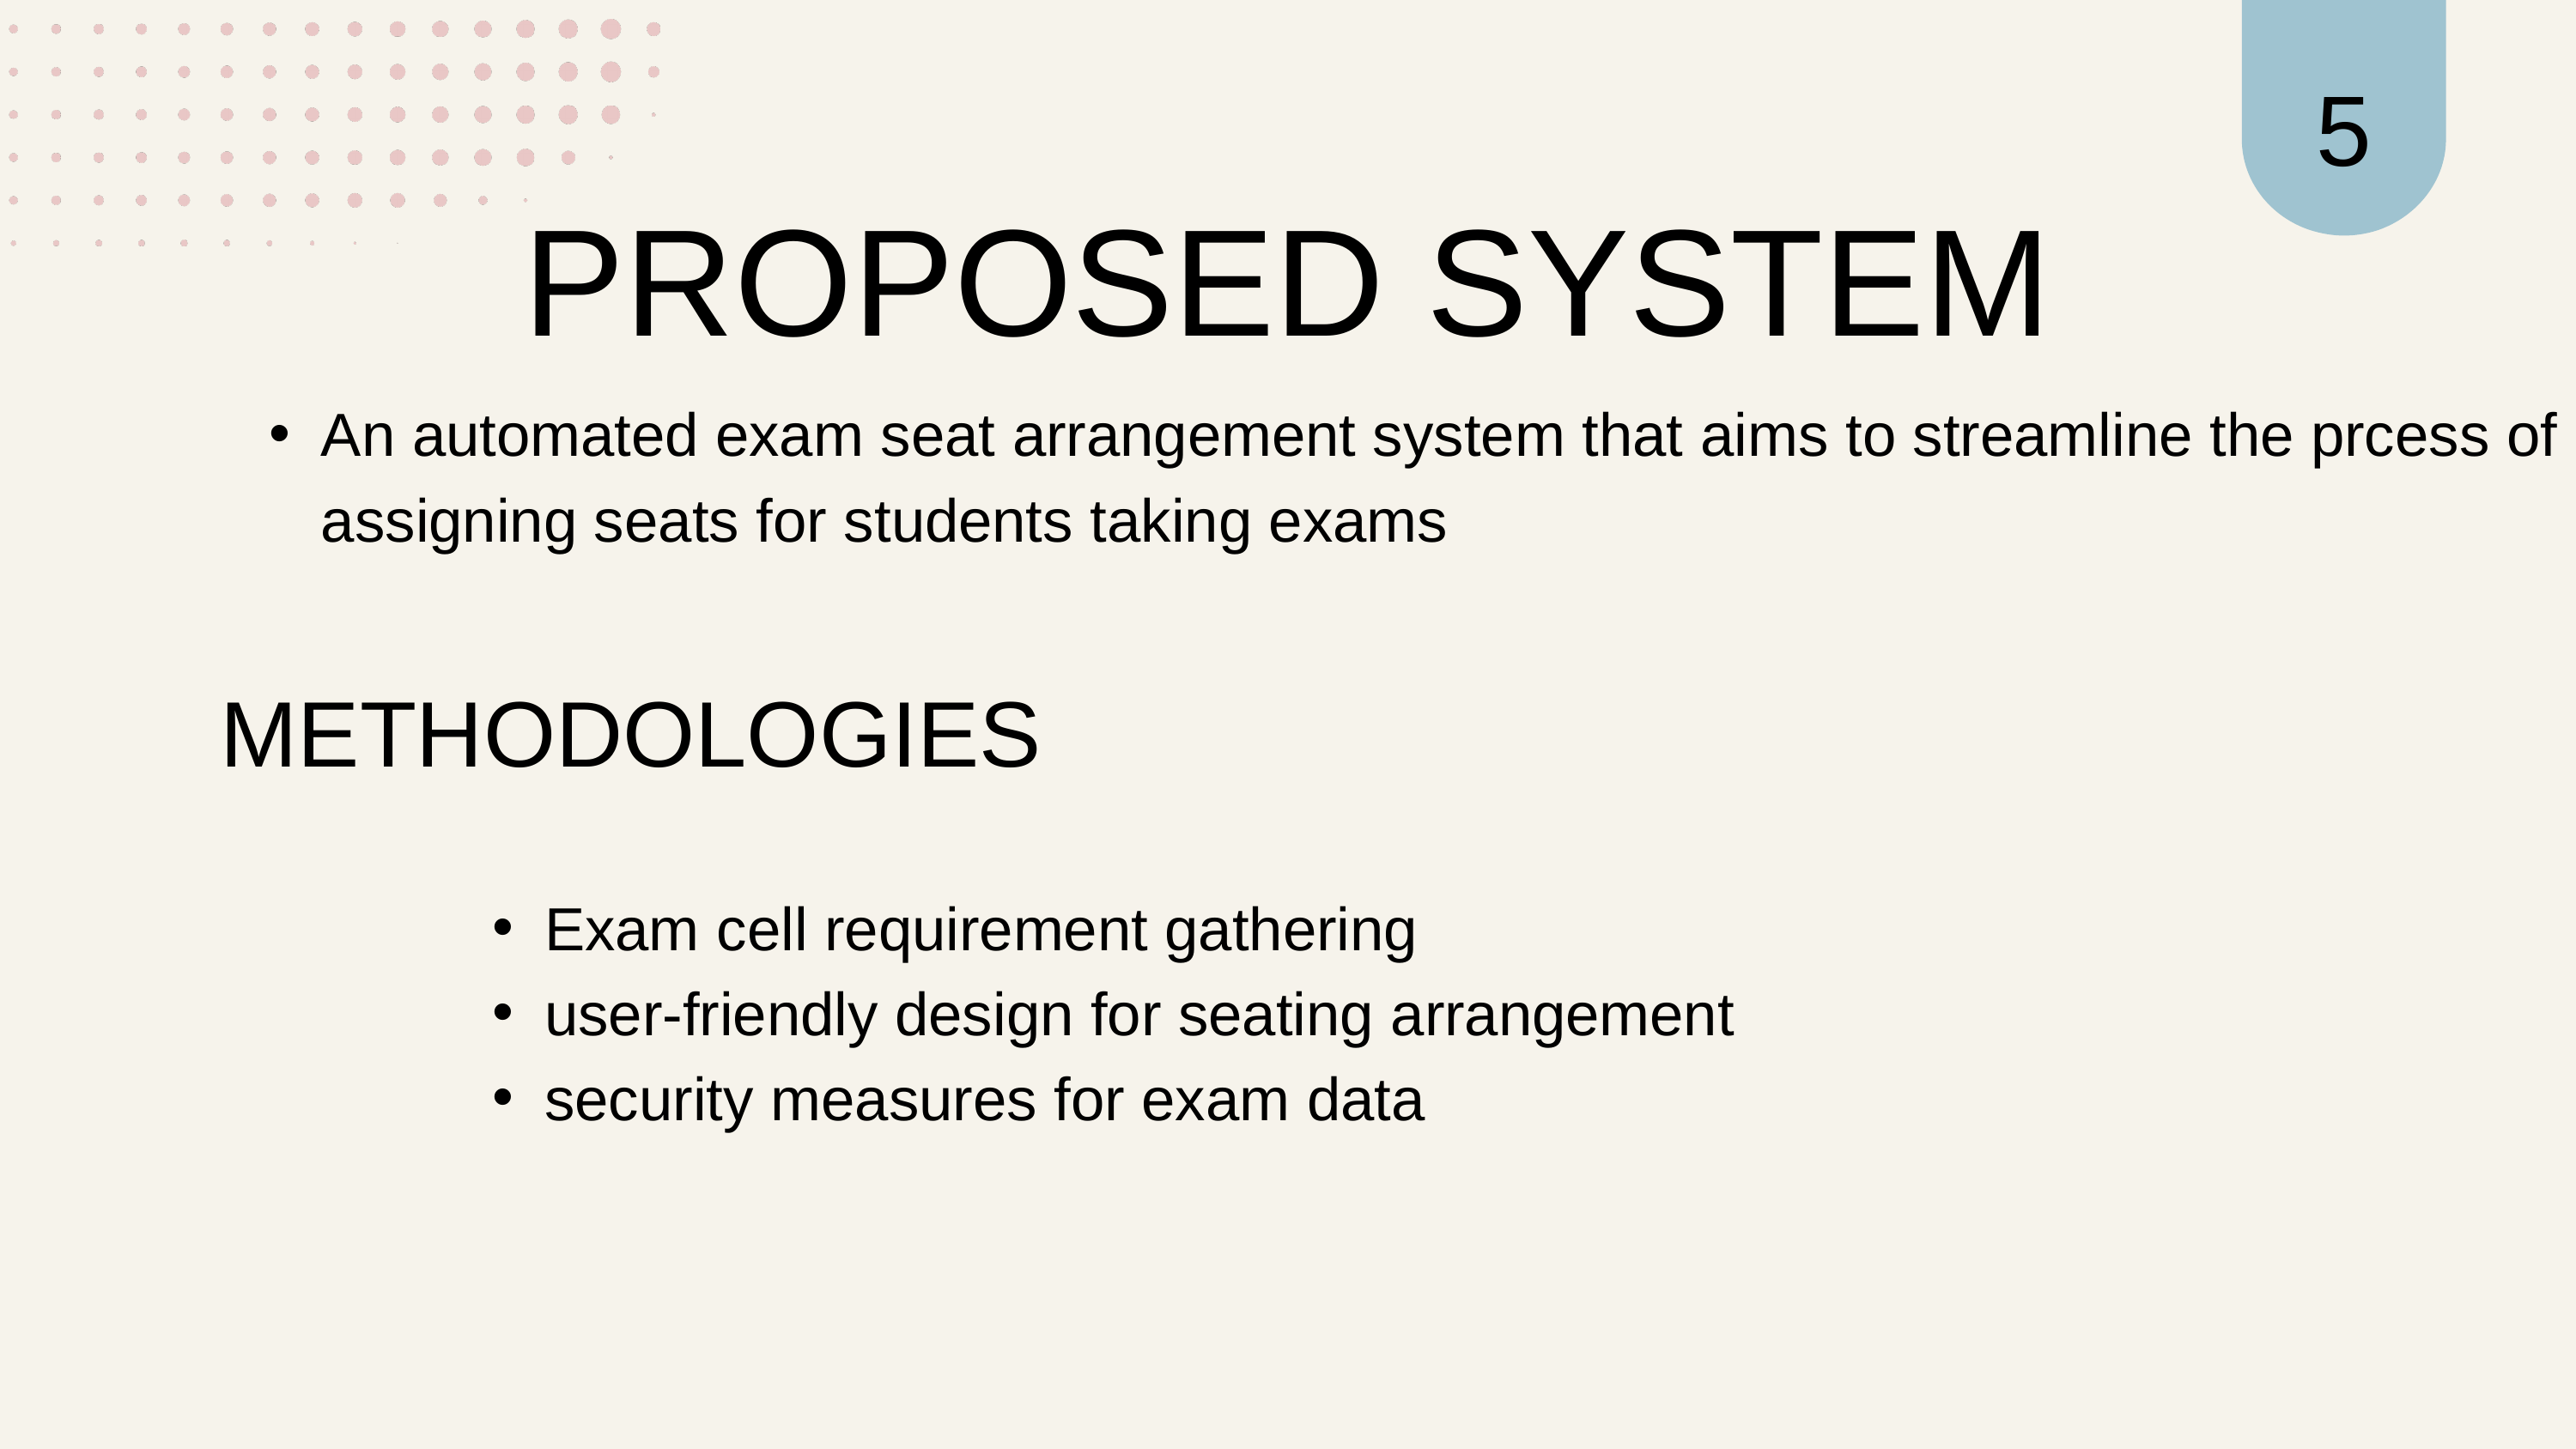

5

PROPOSED SYSTEM
An automated exam seat arrangement system that aims to streamline the prcess of assigning seats for students taking exams

METHODOLOGIES
Exam cell requirement gathering
user-friendly design for seating arrangement
security measures for exam data